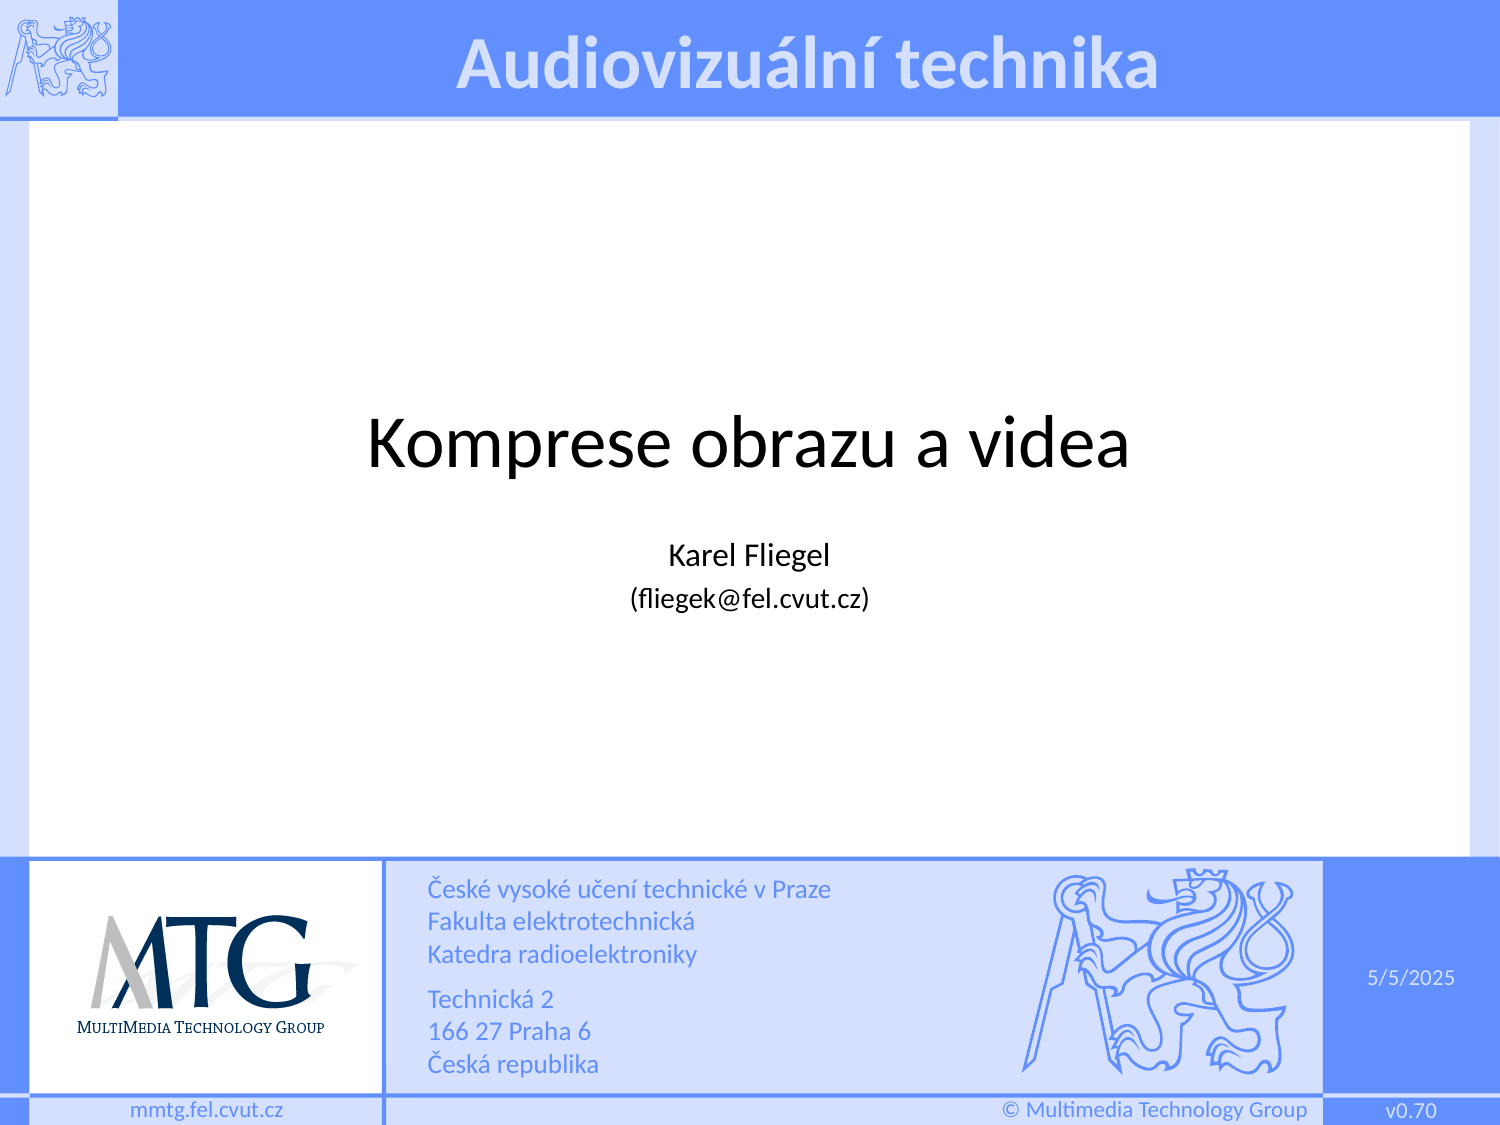

# Komprese obrazu a videa Karel Fliegel (fliegek@fel.cvut.cz)